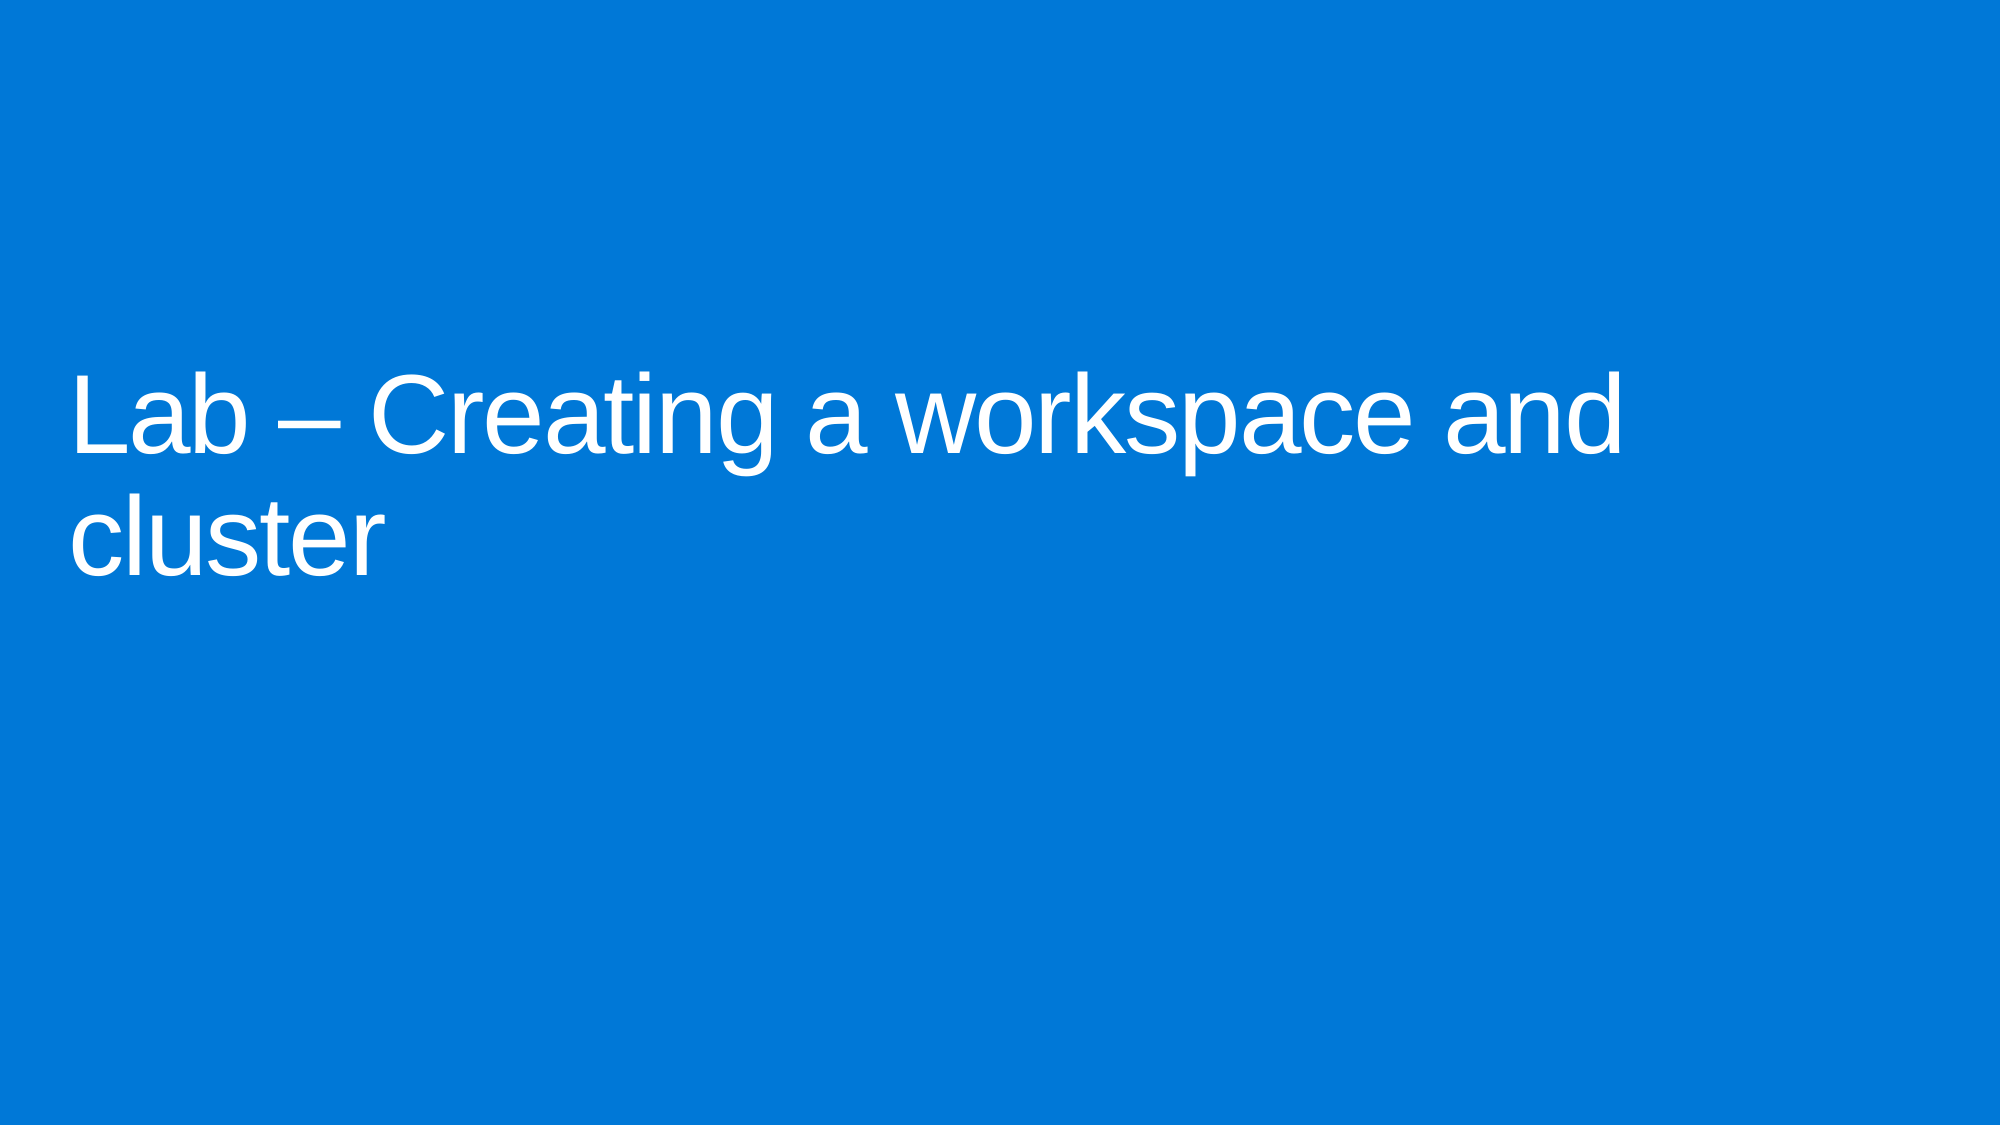

# Lab – Creating a workspace and cluster